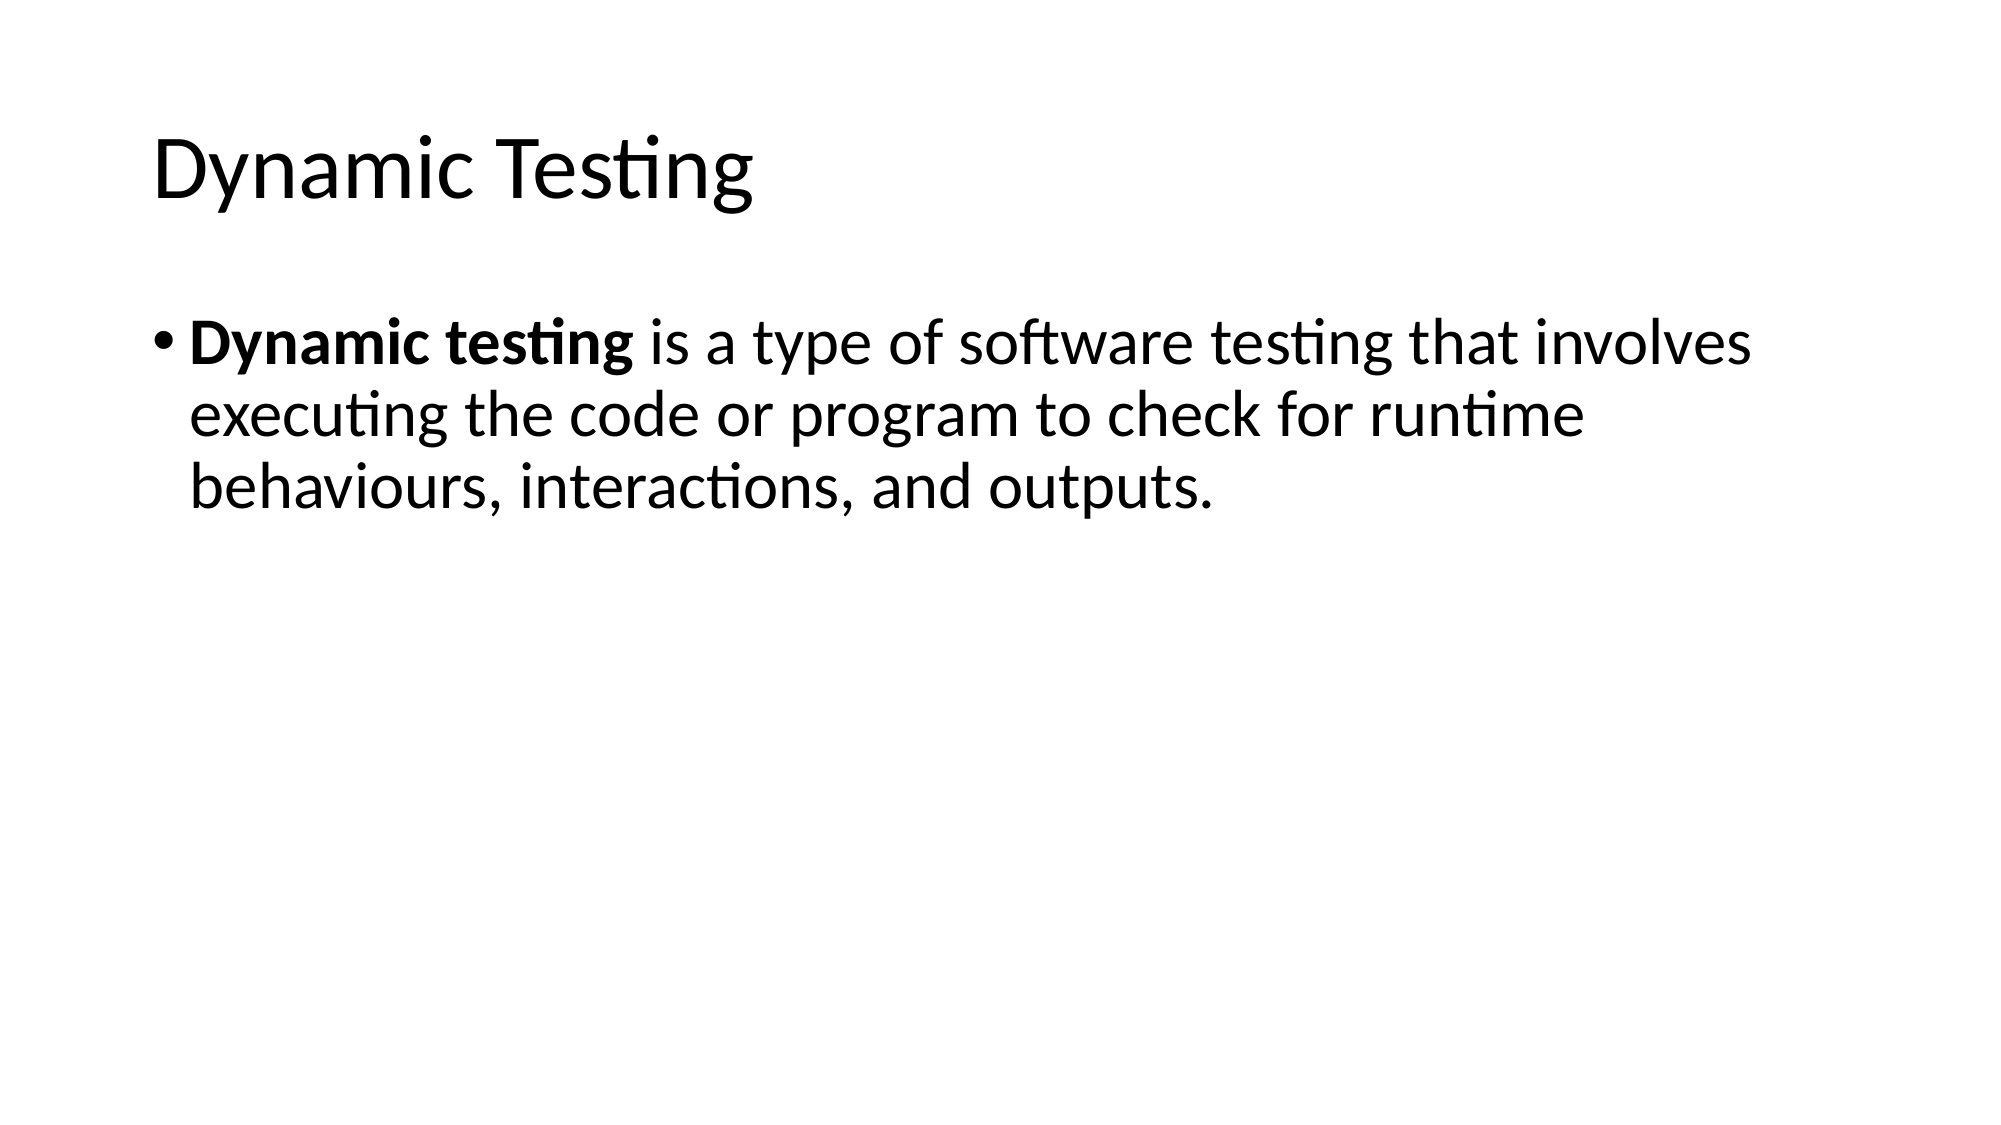

# Dynamic Testing
Dynamic testing is a type of software testing that involves executing the code or program to check for runtime behaviours, interactions, and outputs.